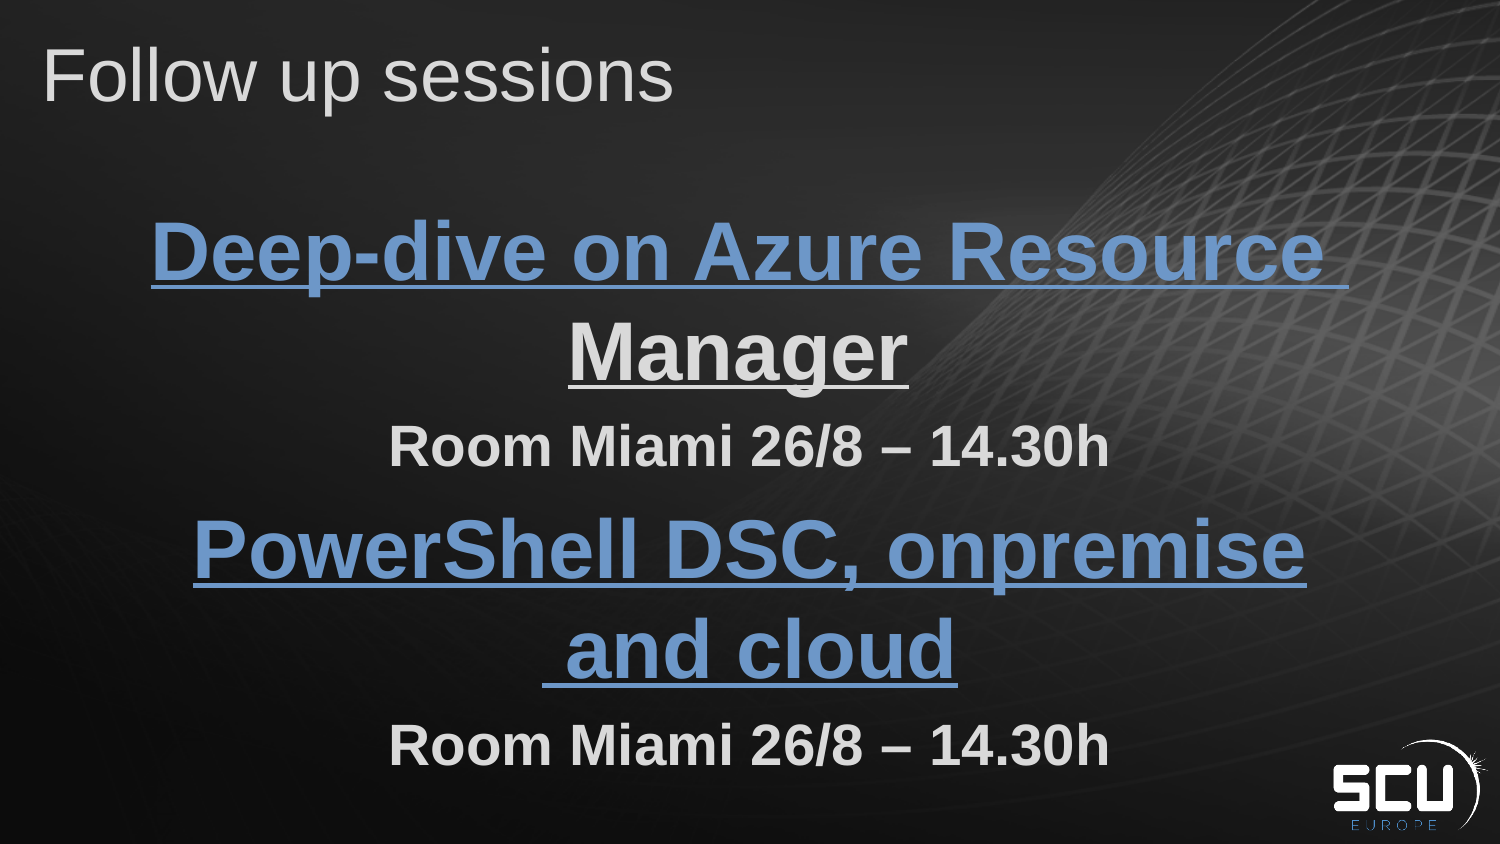

# Follow up sessions
Deep-dive on Azure Resource Manager
Room Miami 26/8 – 14.30h
PowerShell DSC, onpremise and cloud
Room Miami 26/8 – 14.30h